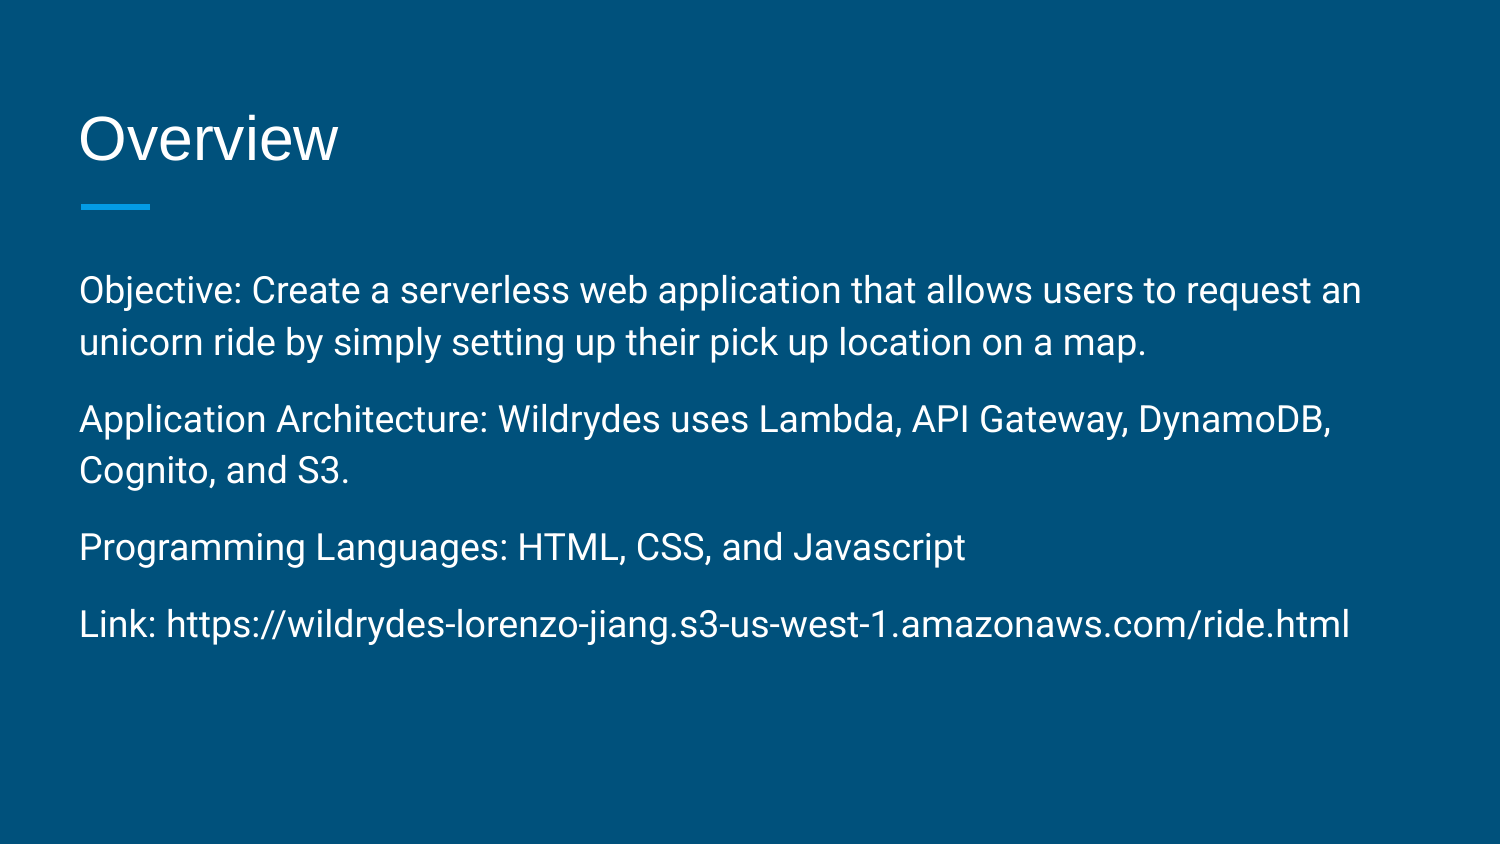

# Overview
Objective: Create a serverless web application that allows users to request an unicorn ride by simply setting up their pick up location on a map.
Application Architecture: Wildrydes uses Lambda, API Gateway, DynamoDB, Cognito, and S3.
Programming Languages: HTML, CSS, and Javascript
Link: https://wildrydes-lorenzo-jiang.s3-us-west-1.amazonaws.com/ride.html